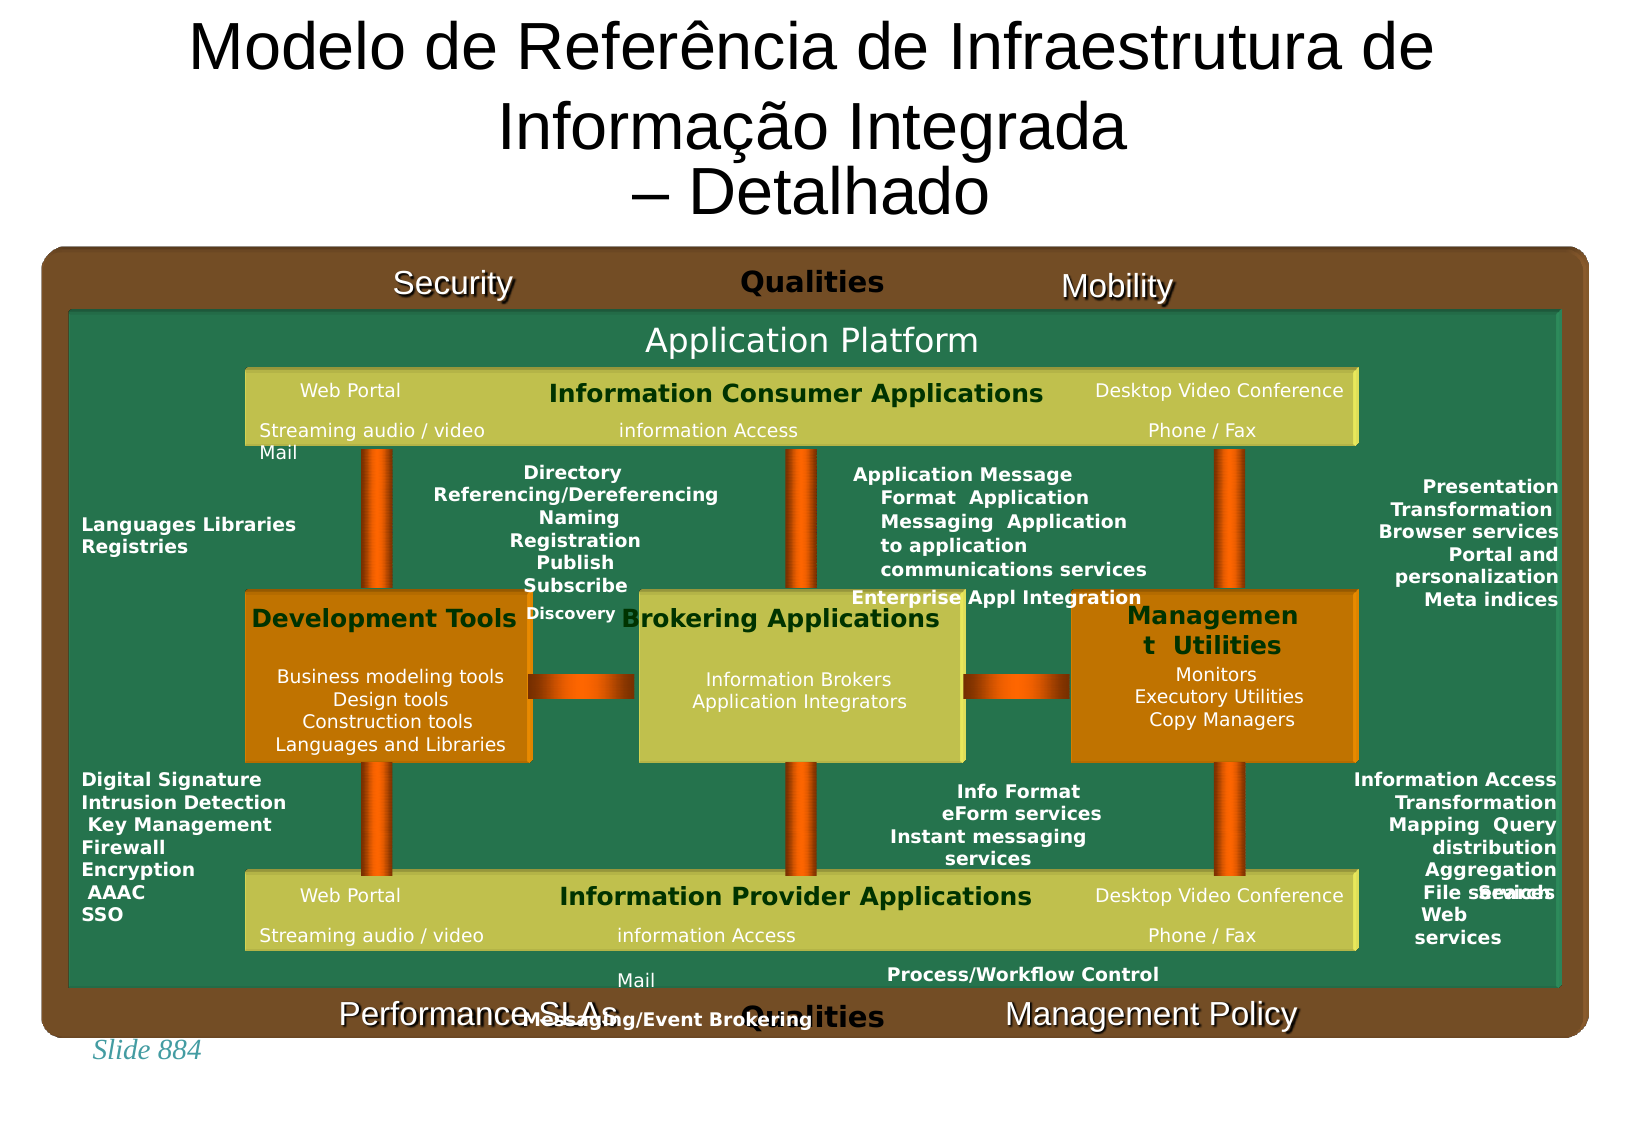

# Modelo de Referência de Infraestrutura de
Informação Integrada
– Detalhado
Qualities
Application Platform
Information Consumer Applications

Security
Mobility

Desktop Video Conference
Phone / Fax
Web Portal
Streaming audio / video	information Access	Mail

Directory  Referencing/Dereferencing  Naming
Registration
Publish
Application Message Format  Application Messaging  Application to application  communications services
Enterprise Appl Integration
Presentation  Transformation  Browser services
Portal and personalization
Meta indices
Languages Libraries
Registries
Subscribe

Development Tools Discovery Brokering Applications
Management  Utilities
Monitors  Executory Utilities  Copy Managers
Business modeling tools  Design tools  Construction tools  Languages and Libraries
Information Brokers  Application Integrators

Digital Signature  Intrusion Detection  Key Management  Firewall
Encryption  AAAC
Information Access  Transformation Mapping  Query distribution
Aggregation
Search
Info Format  eForm services
Instant messaging services

File services  Web services
Information Provider Applications
Desktop Video Conference
Phone / Fax
Web Portal
SSO
Streaming audio / video
information Access	Mail
Messaging/Event Brokering
Process/Workflow Control
Management Policy

Performance SLAs
Qualities
Slide 884